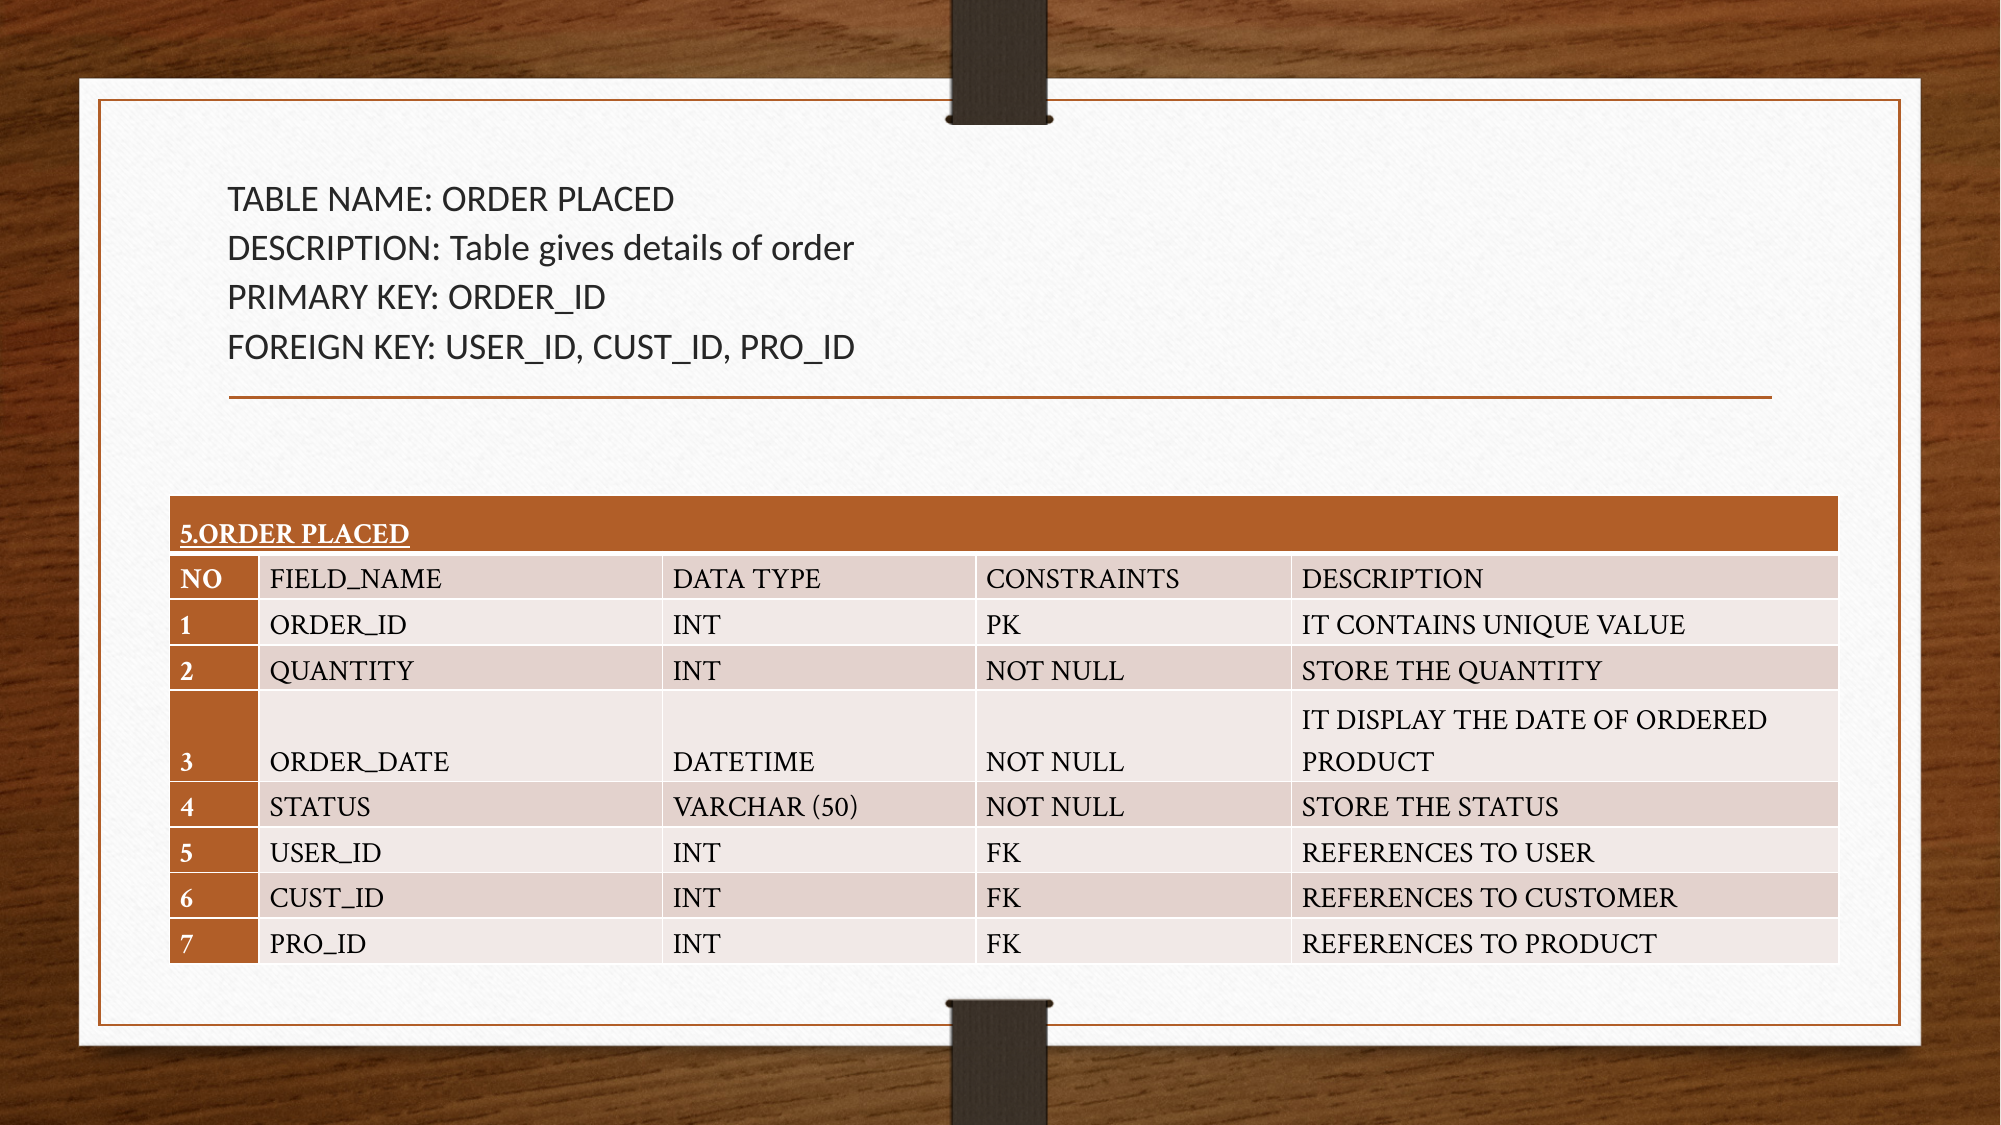

# TABLE NAME: ORDER PLACED DESCRIPTION: Table gives details of order PRIMARY KEY: ORDER_ID FOREIGN KEY: USER_ID, CUST_ID, PRO_ID
| 5.ORDER PLACED |  |  |  |  |
| --- | --- | --- | --- | --- |
| NO | FIELD\_NAME | DATA TYPE | CONSTRAINTS | DESCRIPTION |
| 1 | ORDER\_ID | INT | PK | IT CONTAINS UNIQUE VALUE |
| 2 | QUANTITY | INT | NOT NULL | STORE THE QUANTITY |
| 3 | ORDER\_DATE | DATETIME | NOT NULL | IT DISPLAY THE DATE OF ORDERED PRODUCT |
| 4 | STATUS | VARCHAR (50) | NOT NULL | STORE THE STATUS |
| 5 | USER\_ID | INT | FK | REFERENCES TO USER |
| 6 | CUST\_ID | INT | FK | REFERENCES TO CUSTOMER |
| 7 | PRO\_ID | INT | FK | REFERENCES TO PRODUCT |